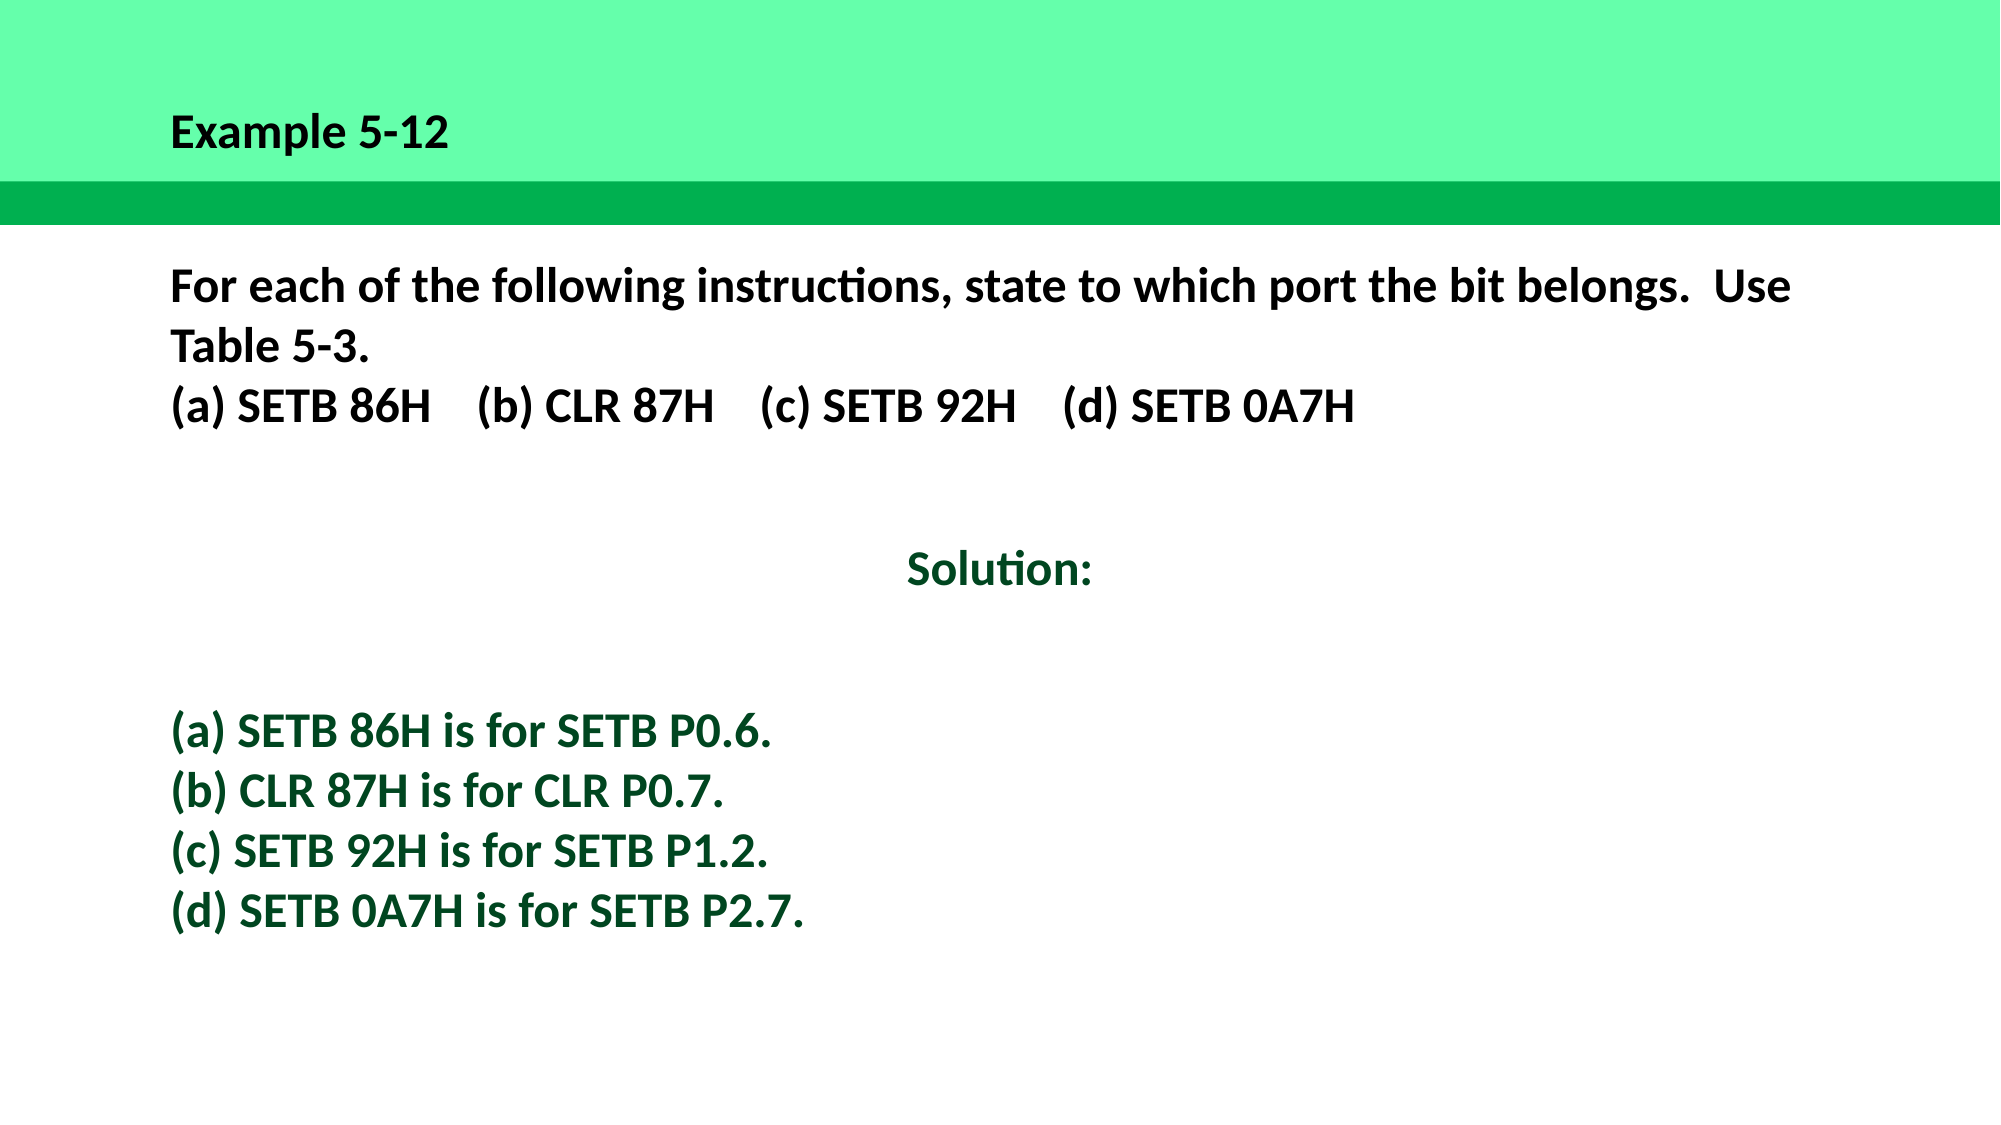

Example 5-12
For each of the following instructions, state to which port the bit belongs.  Use Table 5-3.
(a) SETB 86H    (b) CLR 87H    (c) SETB 92H    (d) SETB 0A7H
Solution:
(a) SETB 86H is for SETB P0.6.
(b) CLR 87H is for CLR P0.7.
(c) SETB 92H is for SETB P1.2.
(d) SETB 0A7H is for SETB P2.7.